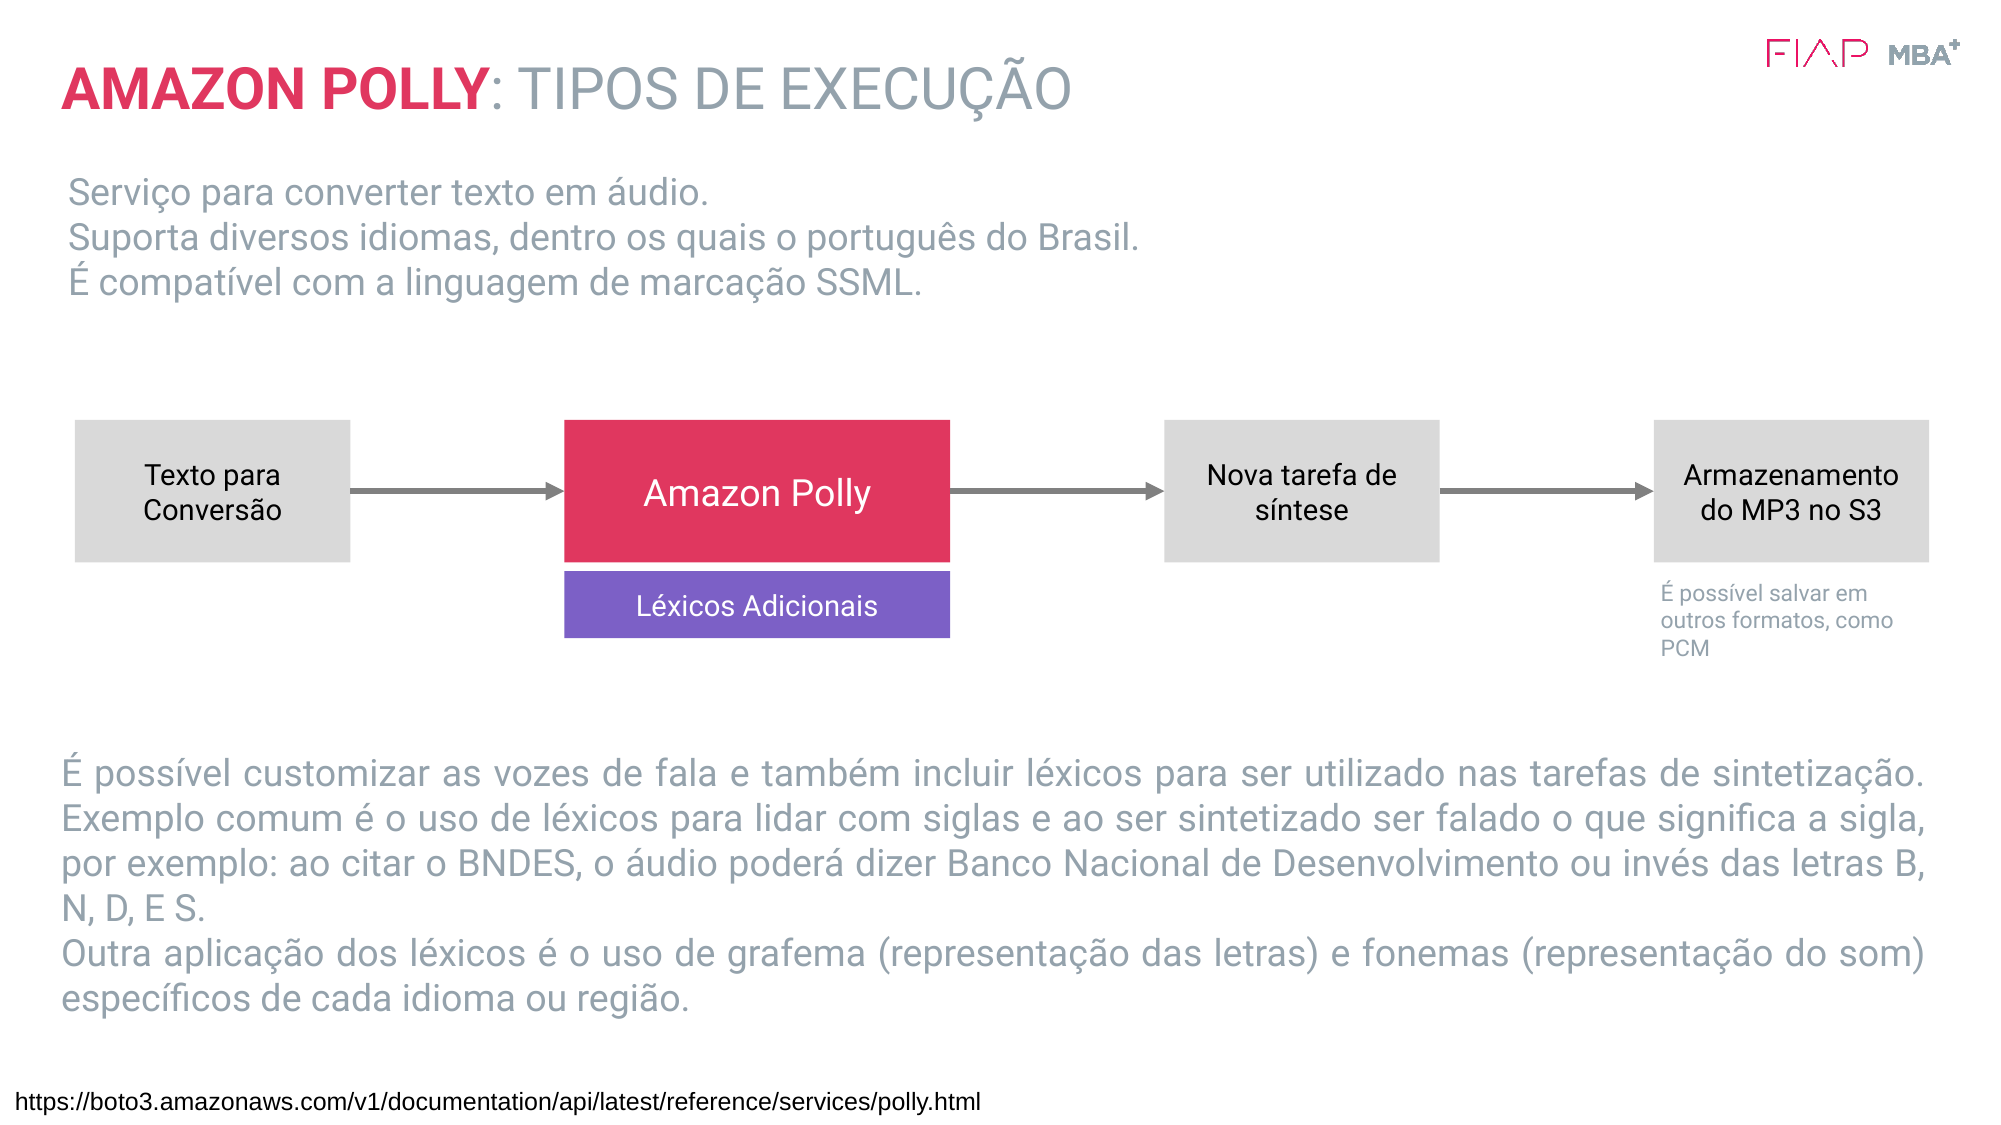

AMAZON POLLY: TIPOS DE EXECUÇÃO
Serviço para converter texto em áudio.
Suporta diversos idiomas, dentro os quais o português do Brasil.
É compatível com a linguagem de marcação SSML.
Texto para Conversão
Amazon Polly
Nova tarefa de síntese
Armazenamento do MP3 no S3
Léxicos Adicionais
É possível salvar em outros formatos, como PCM
É possível customizar as vozes de fala e também incluir léxicos para ser utilizado nas tarefas de sintetização. Exemplo comum é o uso de léxicos para lidar com siglas e ao ser sintetizado ser falado o que significa a sigla, por exemplo: ao citar o BNDES, o áudio poderá dizer Banco Nacional de Desenvolvimento ou invés das letras B, N, D, E S.
Outra aplicação dos léxicos é o uso de grafema (representação das letras) e fonemas (representação do som) específicos de cada idioma ou região.
https://boto3.amazonaws.com/v1/documentation/api/latest/reference/services/polly.html